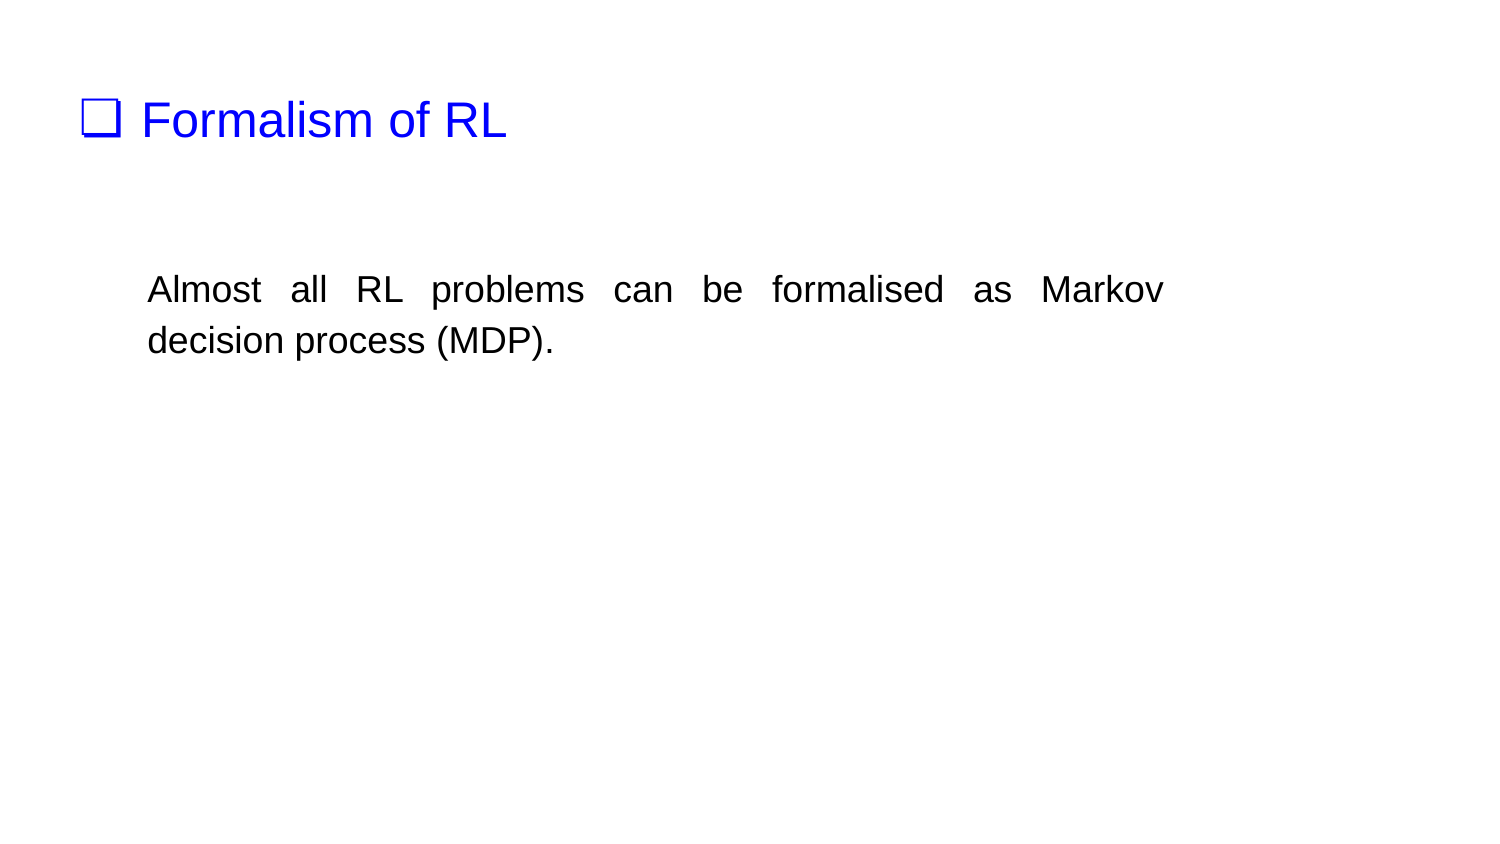

# Formalism of RL
Almost all RL problems can be formalised as Markov decision process (MDP).